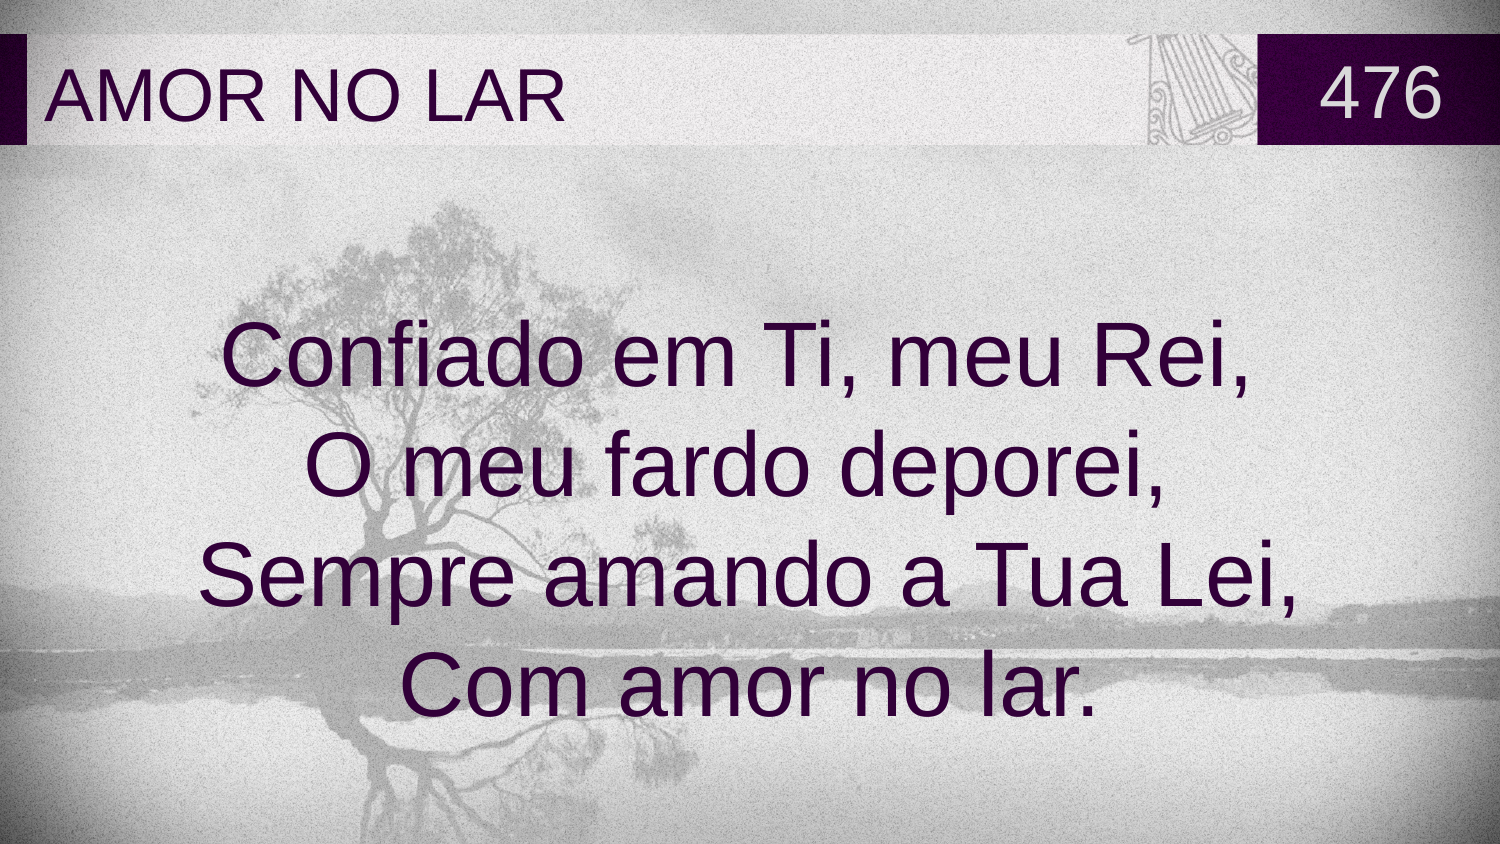

# AMOR NO LAR
476
Confiado em Ti, meu Rei,
O meu fardo deporei,
Sempre amando a Tua Lei,
Com amor no lar.